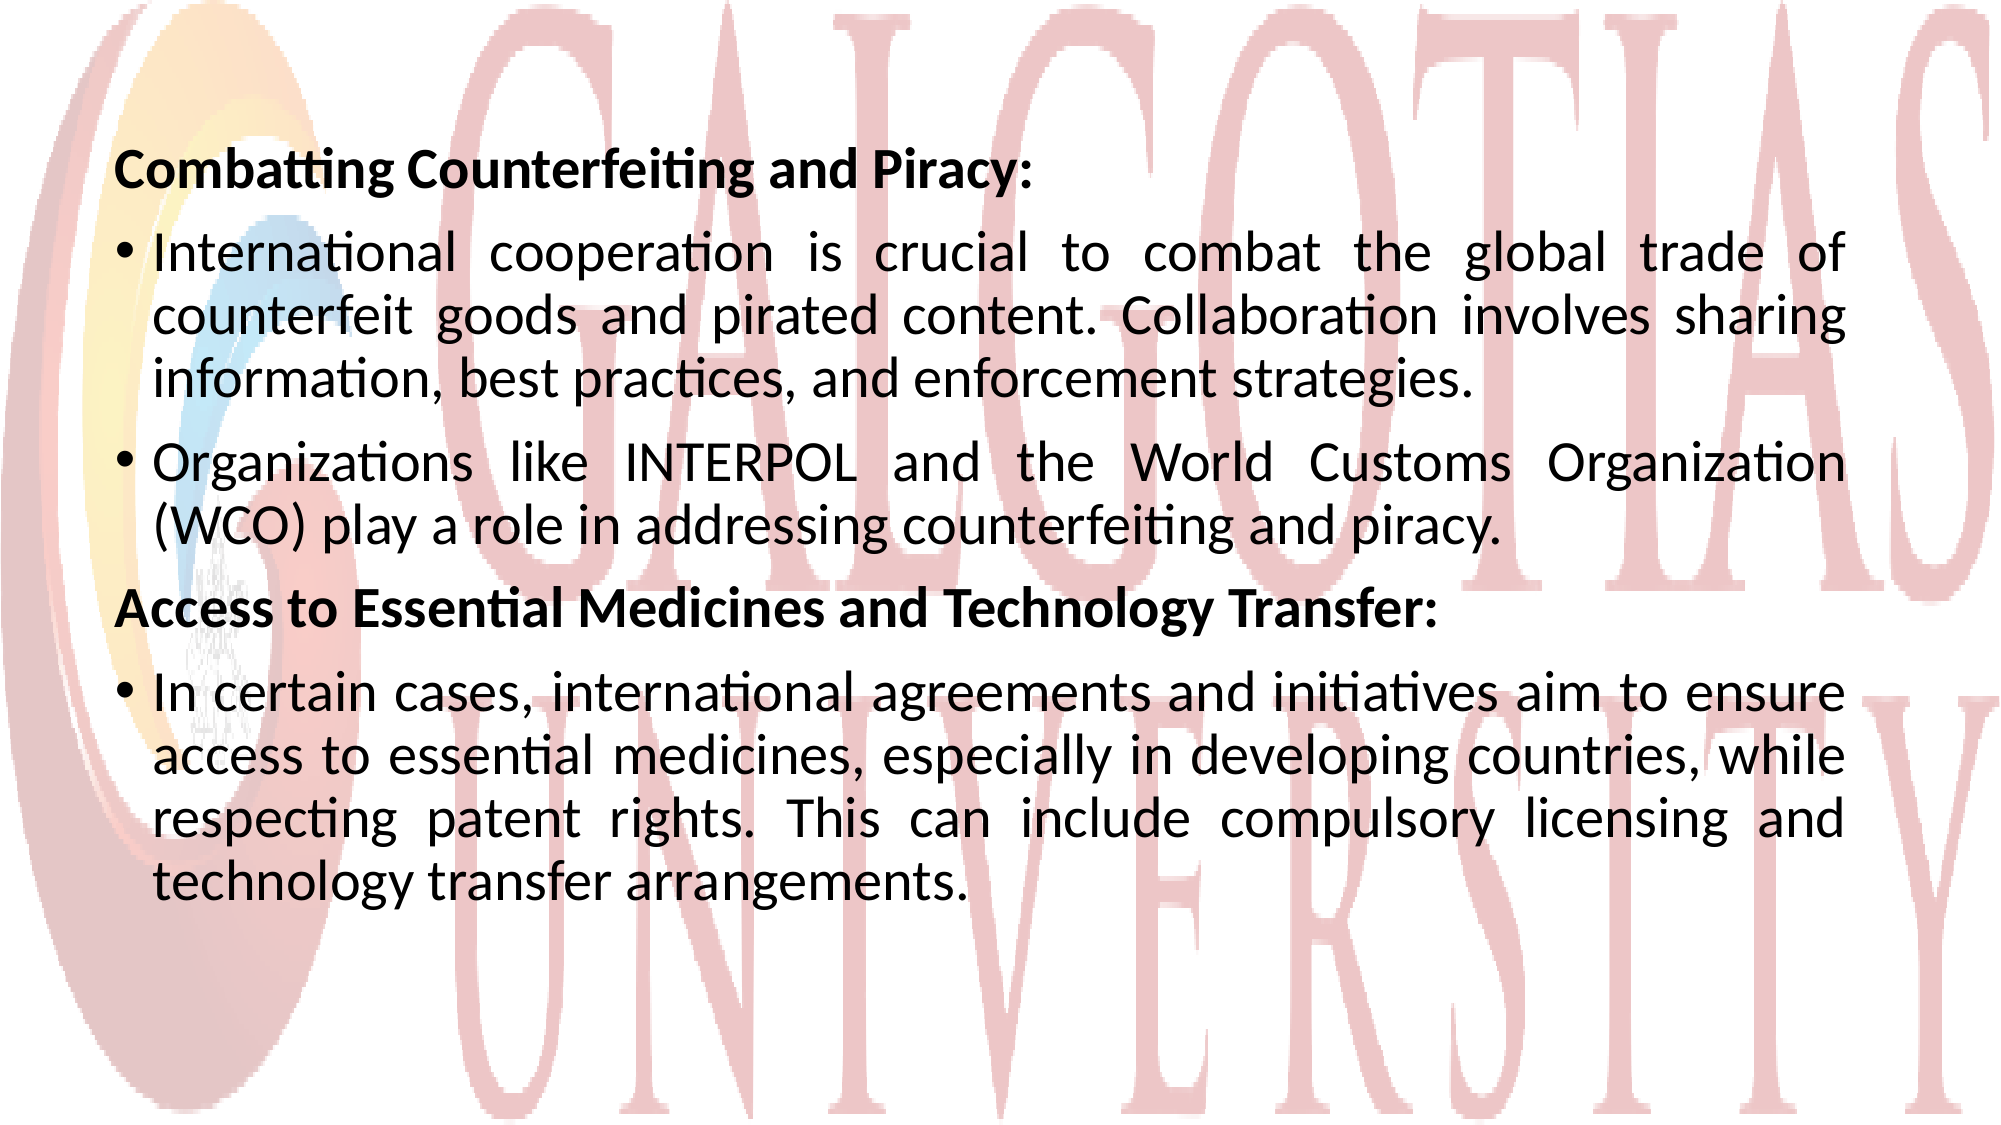

Combatting Counterfeiting and Piracy:
International cooperation is crucial to combat the global trade of counterfeit goods and pirated content. Collaboration involves sharing information, best practices, and enforcement strategies.
Organizations like INTERPOL and the World Customs Organization (WCO) play a role in addressing counterfeiting and piracy.
Access to Essential Medicines and Technology Transfer:
In certain cases, international agreements and initiatives aim to ensure access to essential medicines, especially in developing countries, while respecting patent rights. This can include compulsory licensing and technology transfer arrangements.